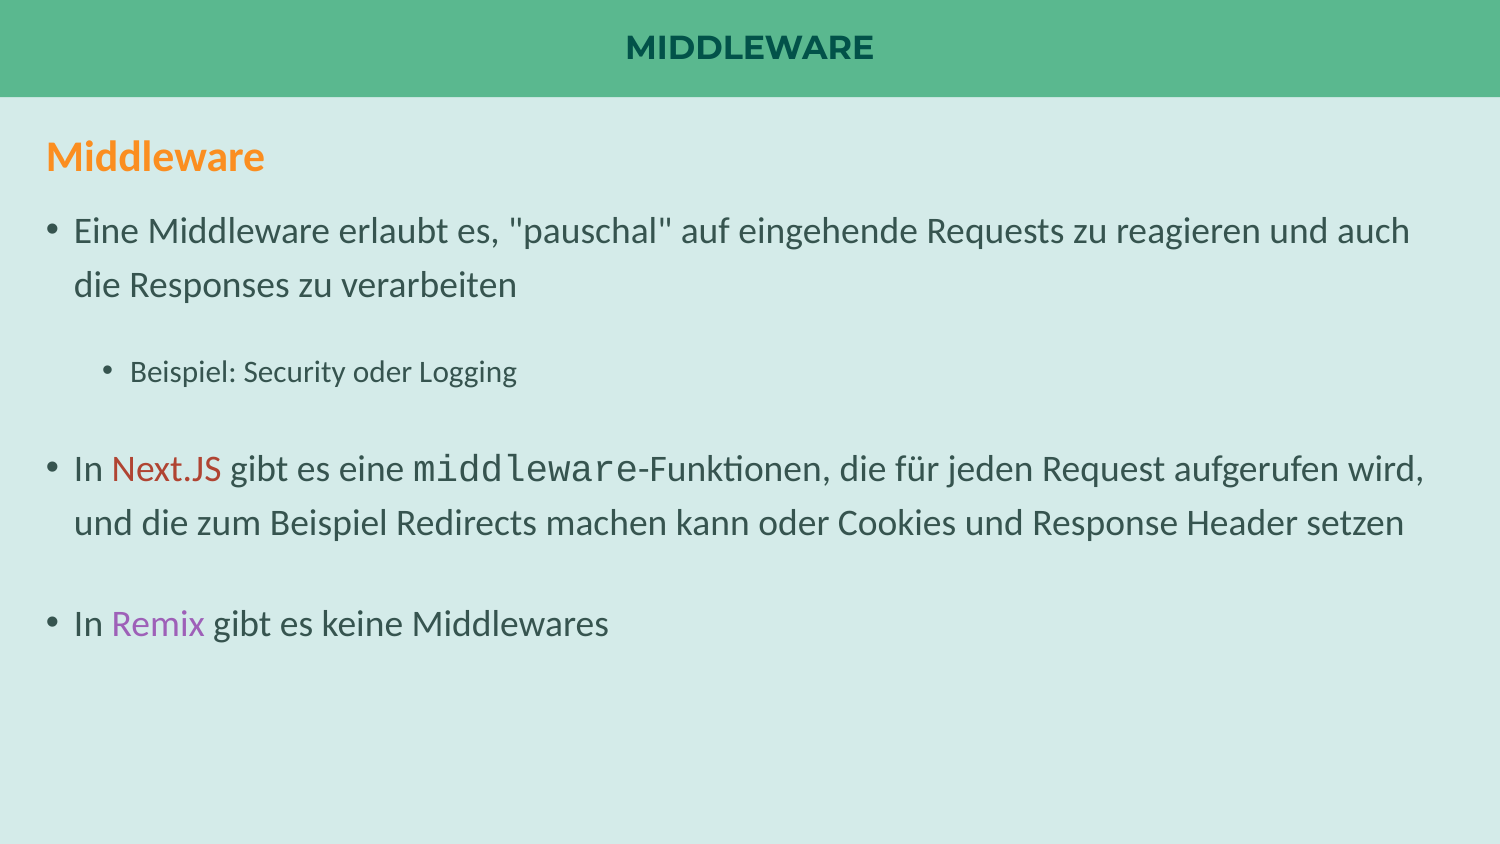

# Middleware
Middleware
Eine Middleware erlaubt es, "pauschal" auf eingehende Requests zu reagieren und auch die Responses zu verarbeiten
Beispiel: Security oder Logging
In Next.JS gibt es eine middleware-Funktionen, die für jeden Request aufgerufen wird, und die zum Beispiel Redirects machen kann oder Cookies und Response Header setzen
In Remix gibt es keine Middlewares